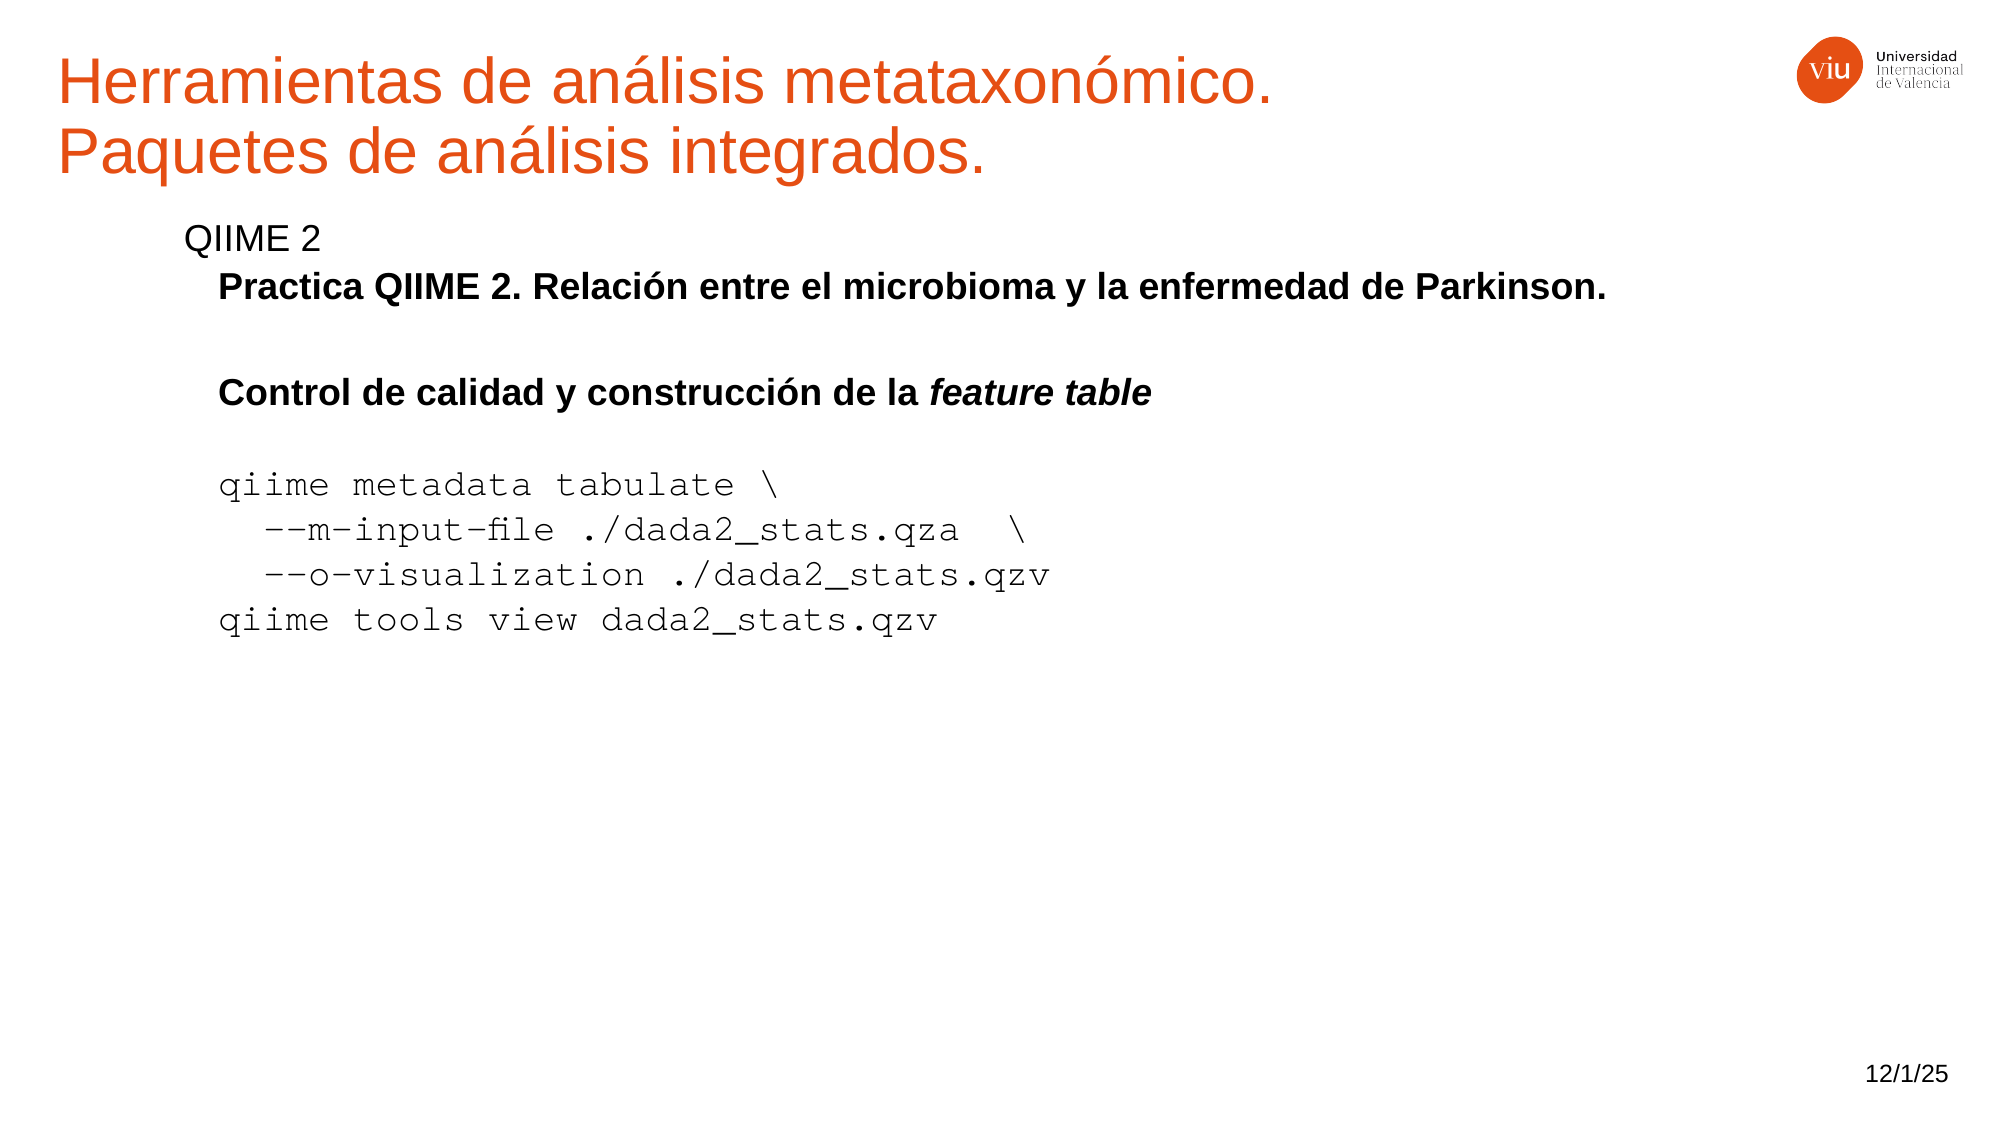

Herramientas de análisis metataxonómico. Paquetes de análisis integrados.
QIIME 2

Practica QIIME 2. Relación entre el microbioma y la enfermedad de Parkinson.

Control de calidad y construcción de la feature table

qiime metadata tabulate \
  --m-input-file ./dada2_stats.qza  \
  --o-visualization ./dada2_stats.qzv
qiime tools view dada2_stats.qzv